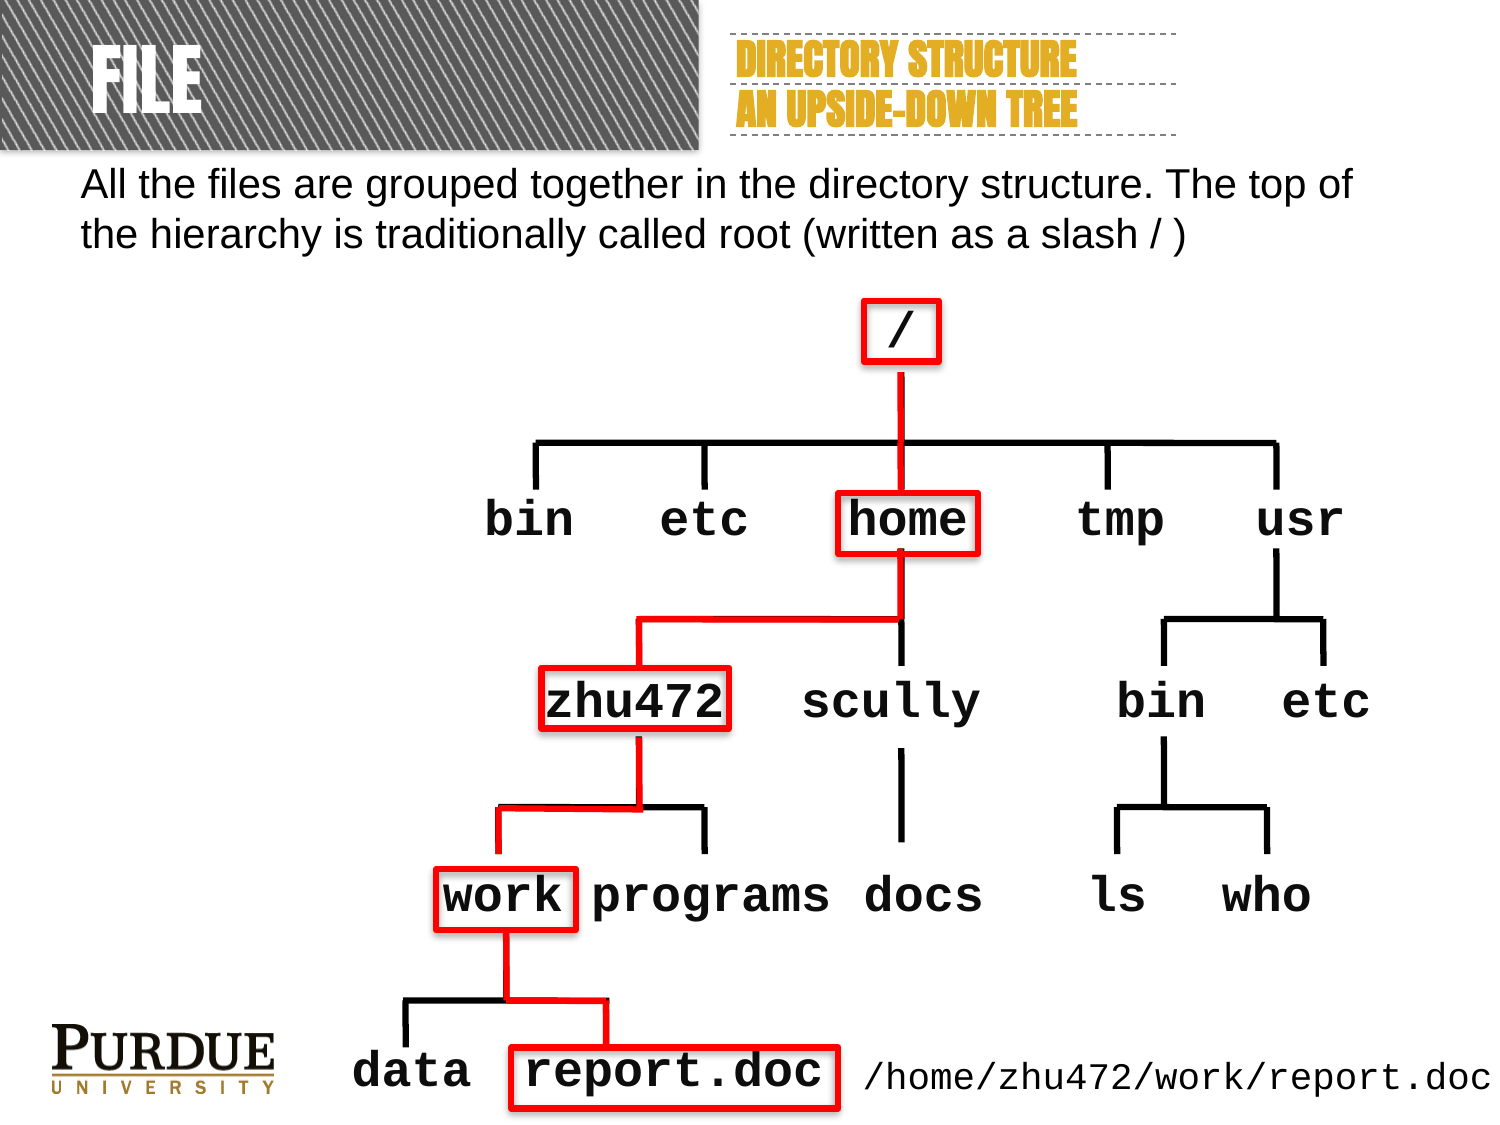

# FILE
Directory Structure
An upside-down tree
All the files are grouped together in the directory structure. The top of the hierarchy is traditionally called root (written as a slash / )
/

bin
etc
home
tmp
usr

zhu472
scully
bin
etc

work
programs
docs
ls
who

data
report.doc

/home/zhu472/work/report.doc